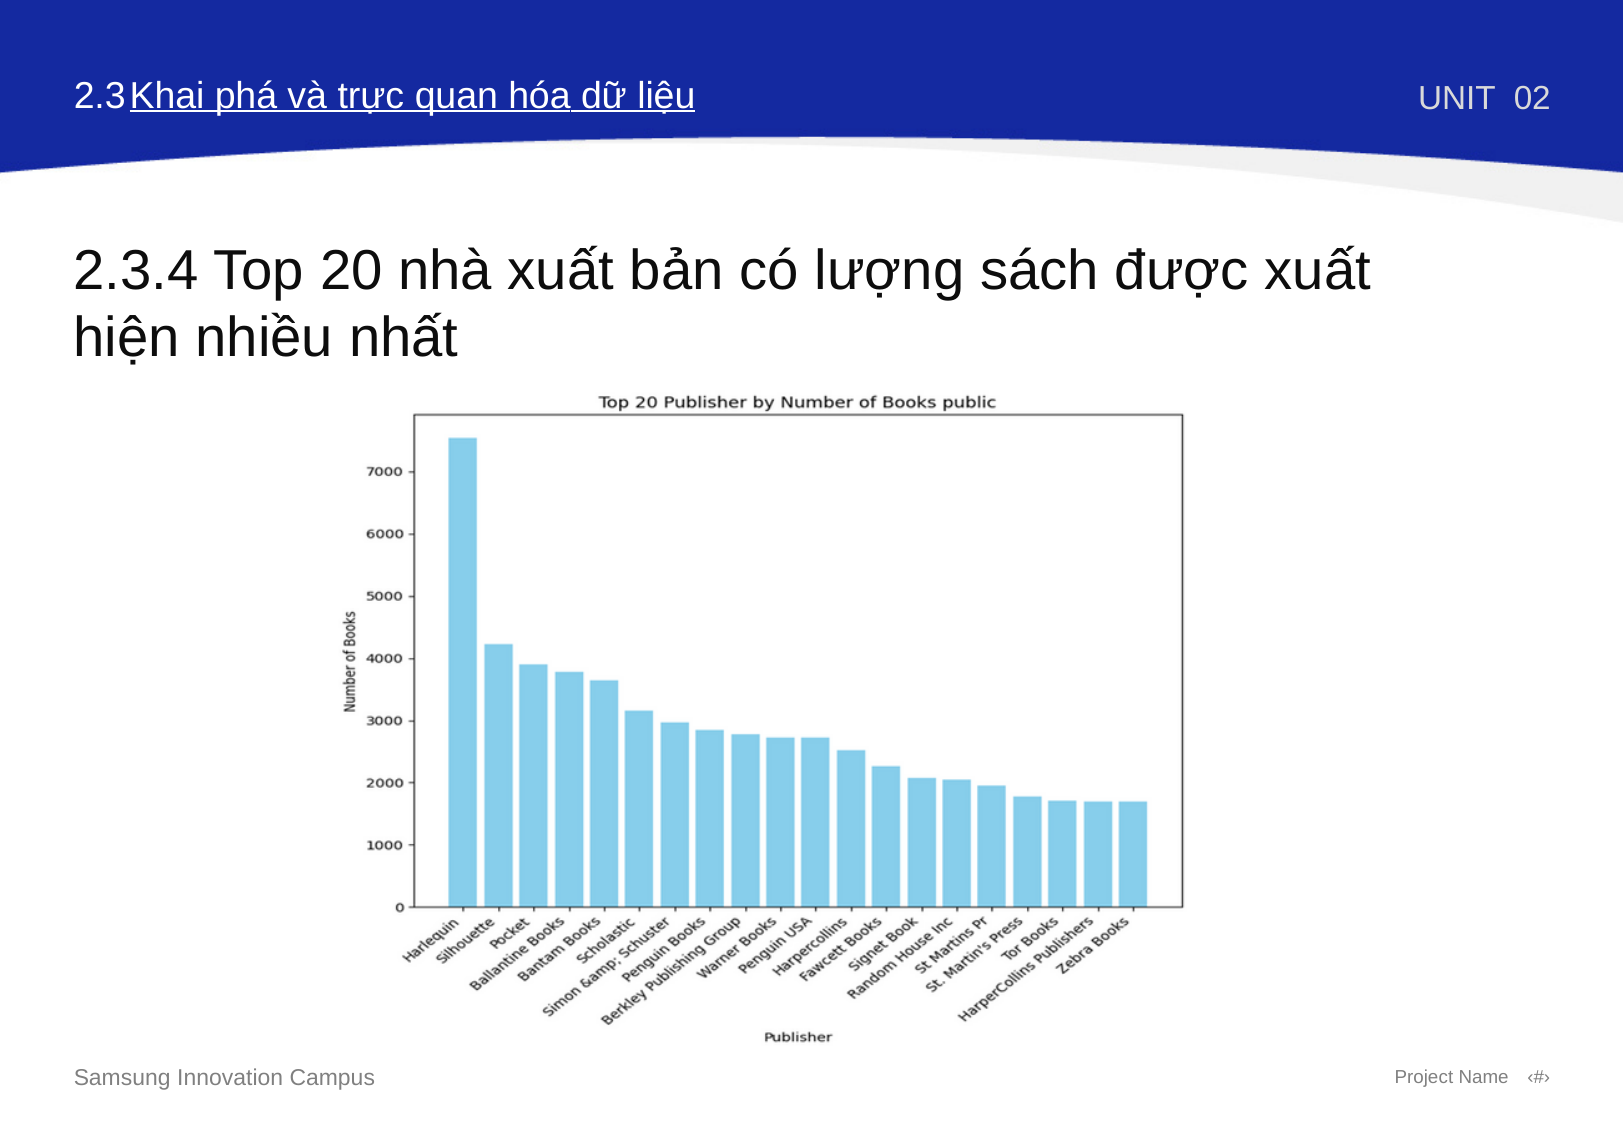

2.3
Khai phá và trực quan hóa dữ liệu
UNIT
02
2.3.4 Top 20 nhà xuất bản có lượng sách được xuất hiện nhiều nhất

Samsung Innovation Campus
Project Name
‹#›